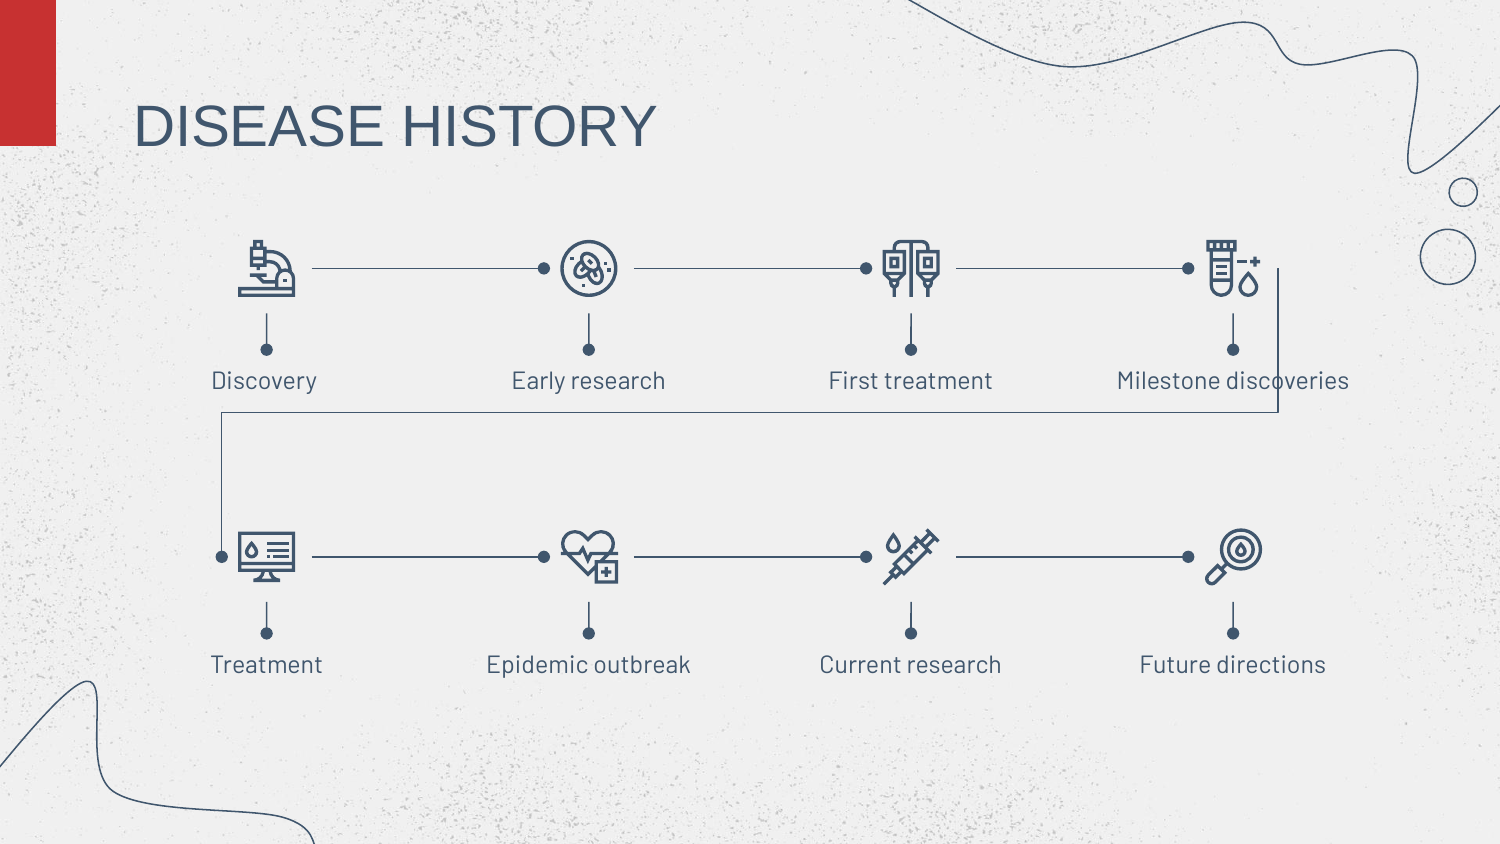

# DISEASE HISTORY

Discovery
Early research
First treatment
Milestone discoveries

Treatment
Epidemic outbreak
Current research
Future directions